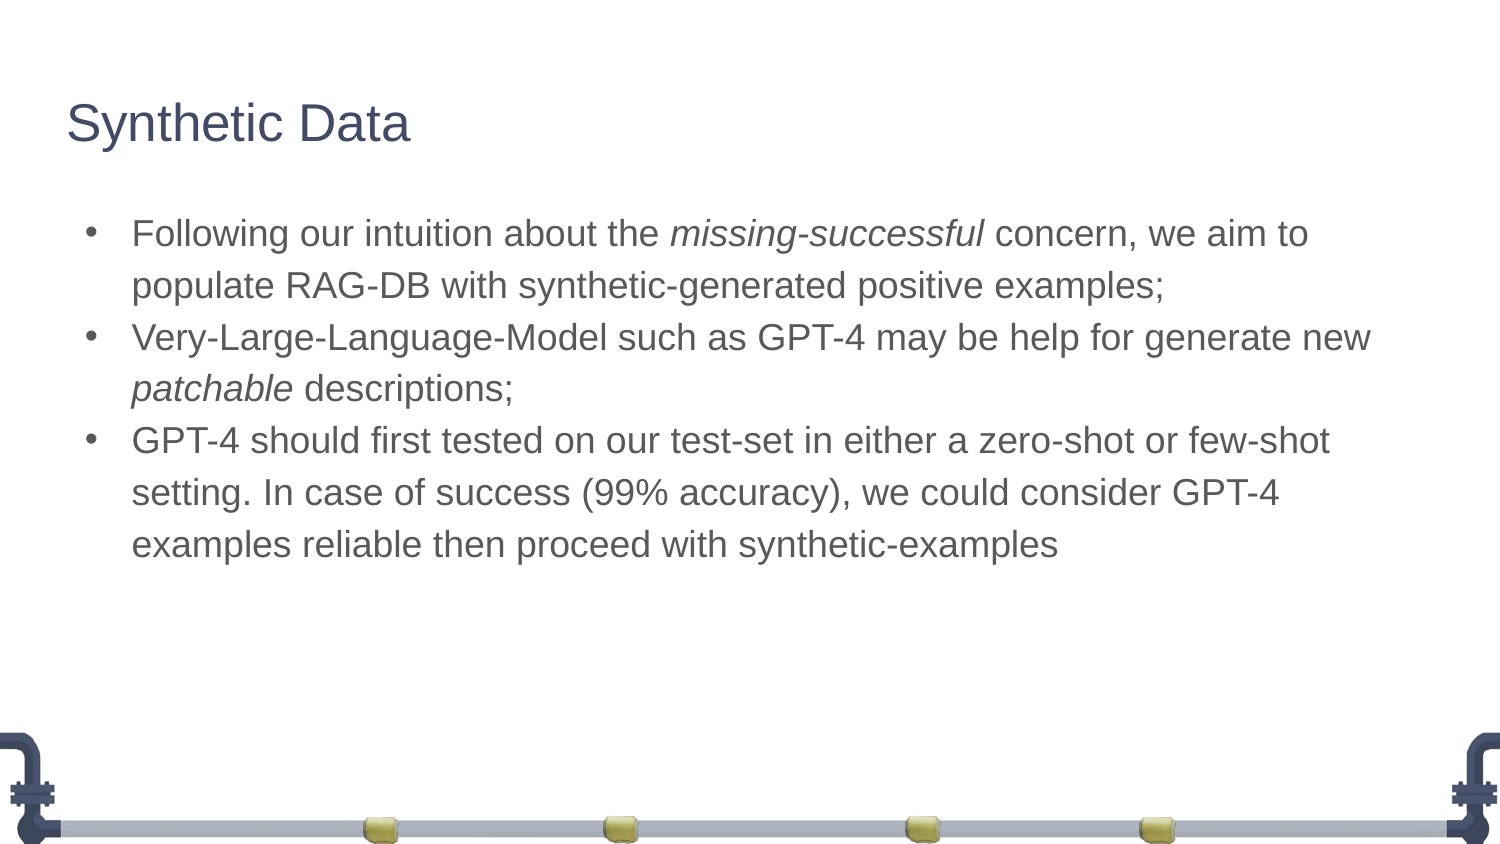

# Synthetic Data
Following our intuition about the missing-successful concern, we aim to populate RAG-DB with synthetic-generated positive examples;
Very-Large-Language-Model such as GPT-4 may be help for generate new patchable descriptions;
GPT-4 should first tested on our test-set in either a zero-shot or few-shot setting. In case of success (99% accuracy), we could consider GPT-4 examples reliable then proceed with synthetic-examples